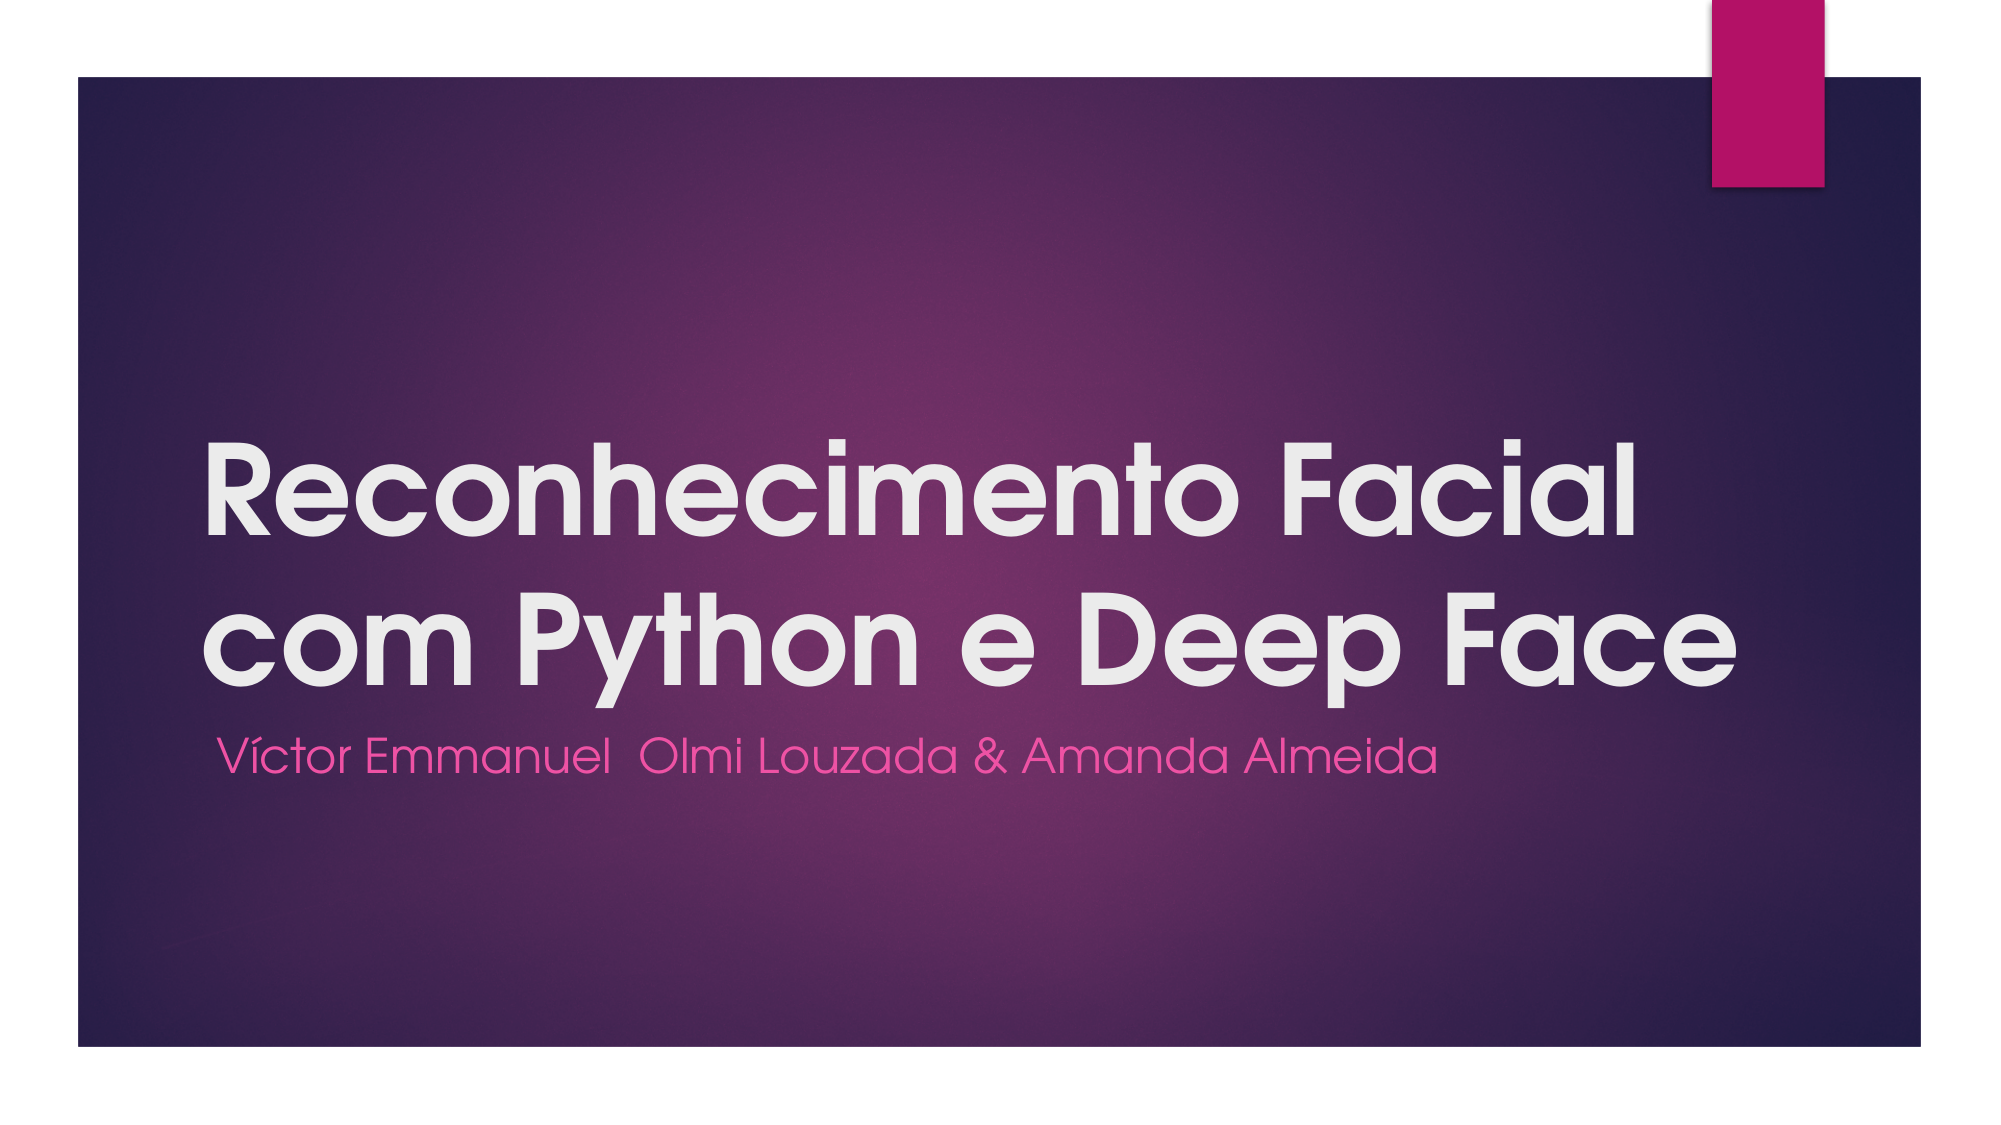

# Reconhecimento Facial com Python e Deep Face
Víctor Emmanuel  Olmi Louzada & Amanda Almeida